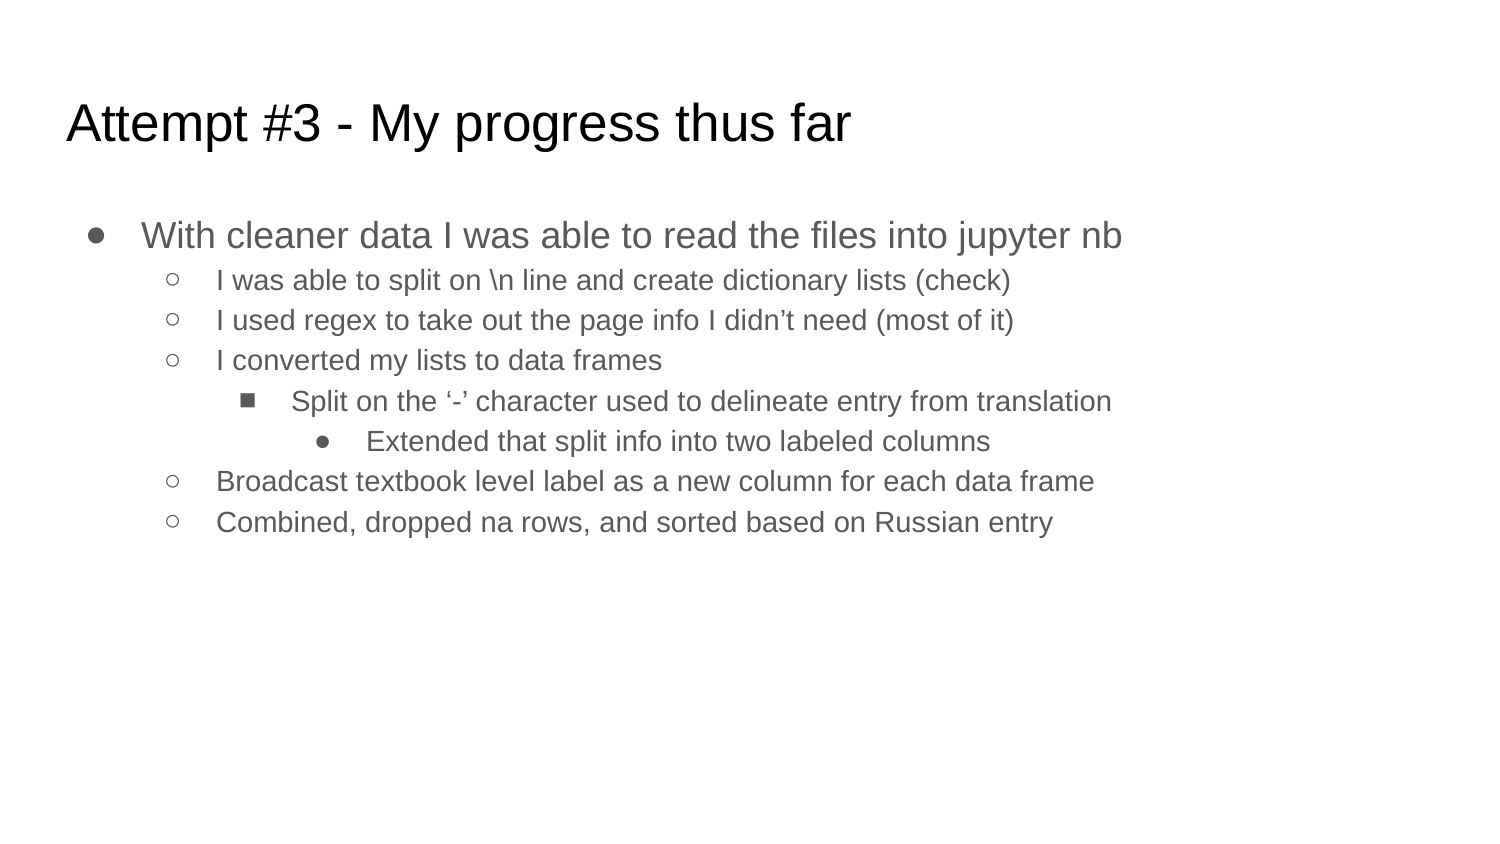

# Attempt #3 - My progress thus far
With cleaner data I was able to read the files into jupyter nb
I was able to split on \n line and create dictionary lists (check)
I used regex to take out the page info I didn’t need (most of it)
I converted my lists to data frames
Split on the ‘-’ character used to delineate entry from translation
Extended that split info into two labeled columns
Broadcast textbook level label as a new column for each data frame
Combined, dropped na rows, and sorted based on Russian entry